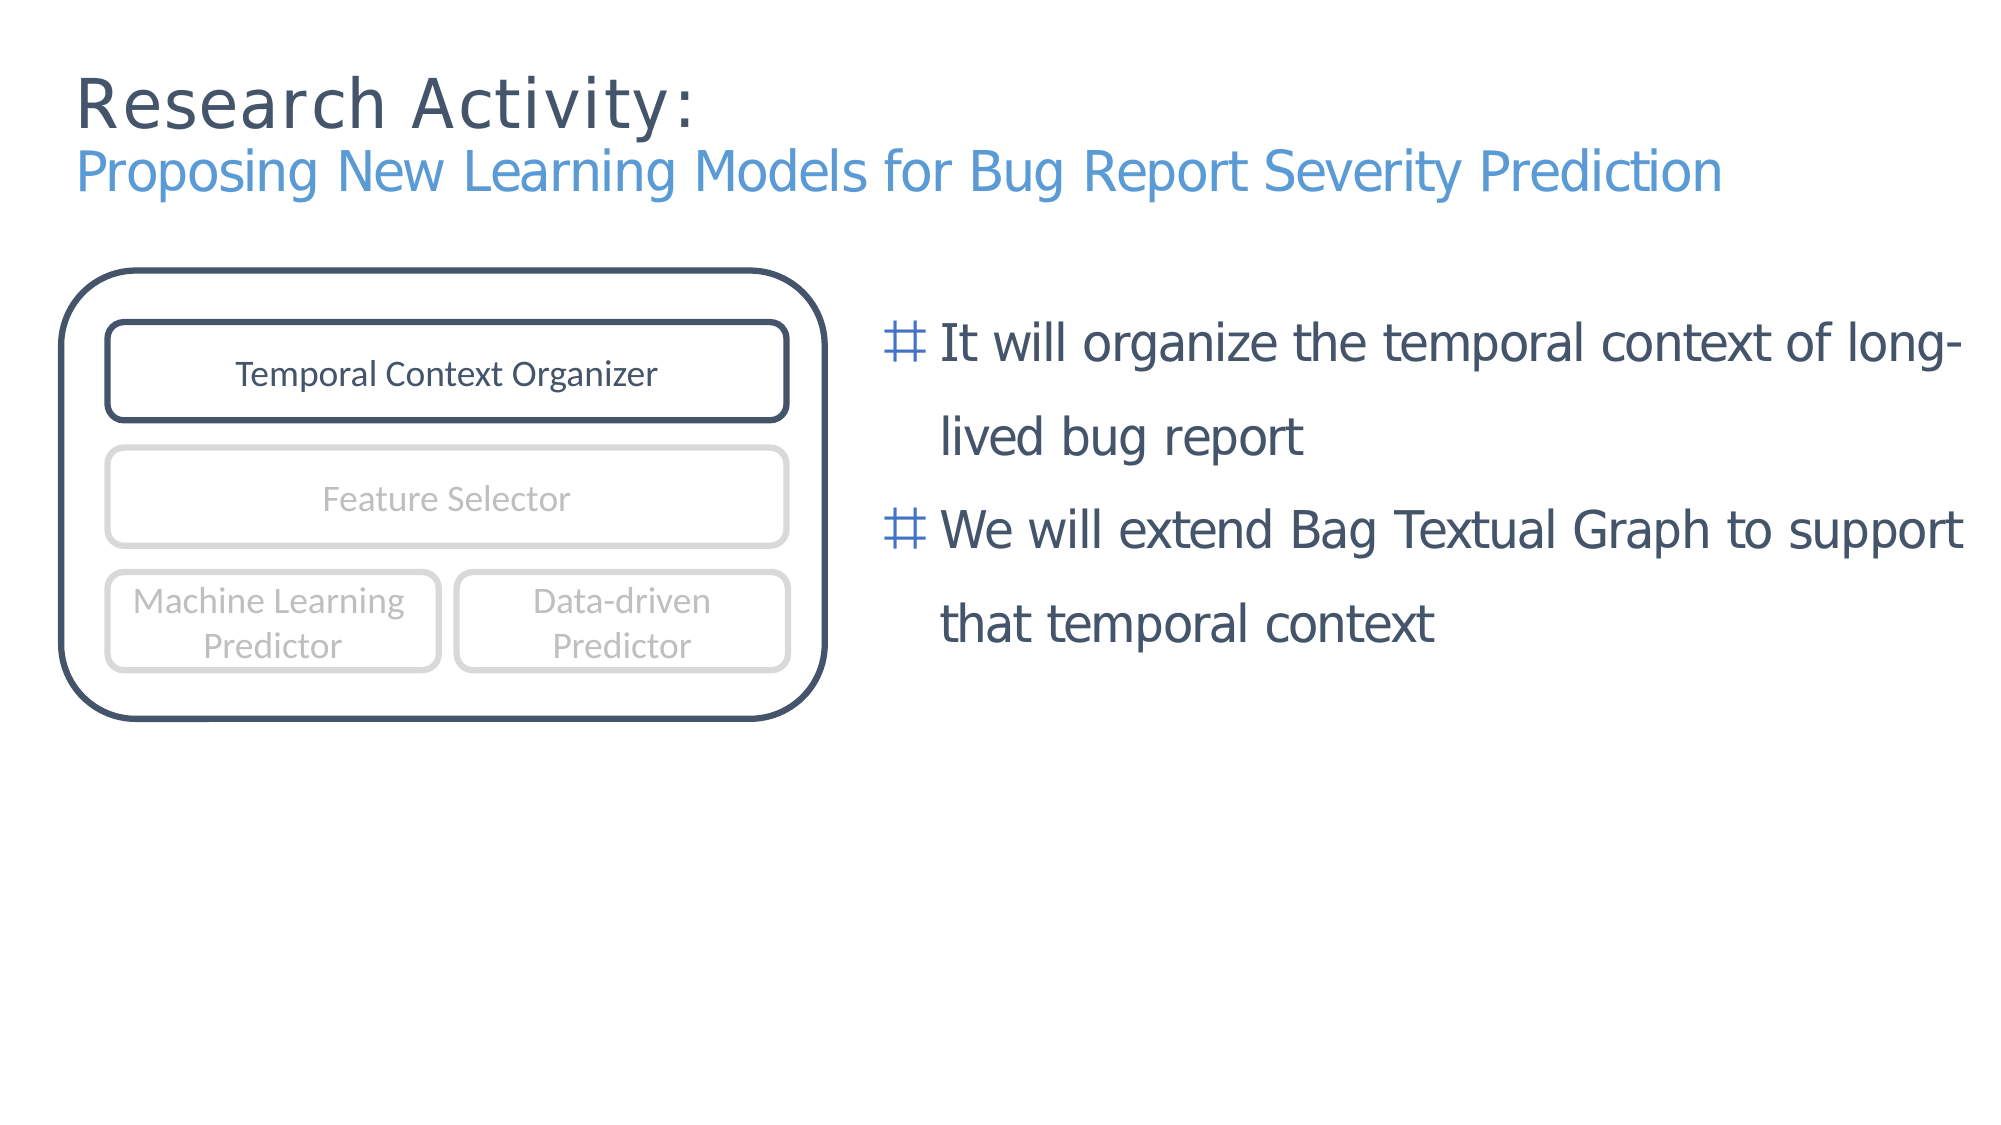

# Research Activity: Proposing New Learning Models for Bug Report Severity Prediction

It will organize the temporal context of long-lived bug report
We will extend Bag Textual Graph to support that temporal context
Temporal Context Organizer
Feature Selector
Machine Learning
Predictor
Data-driven
Predictor